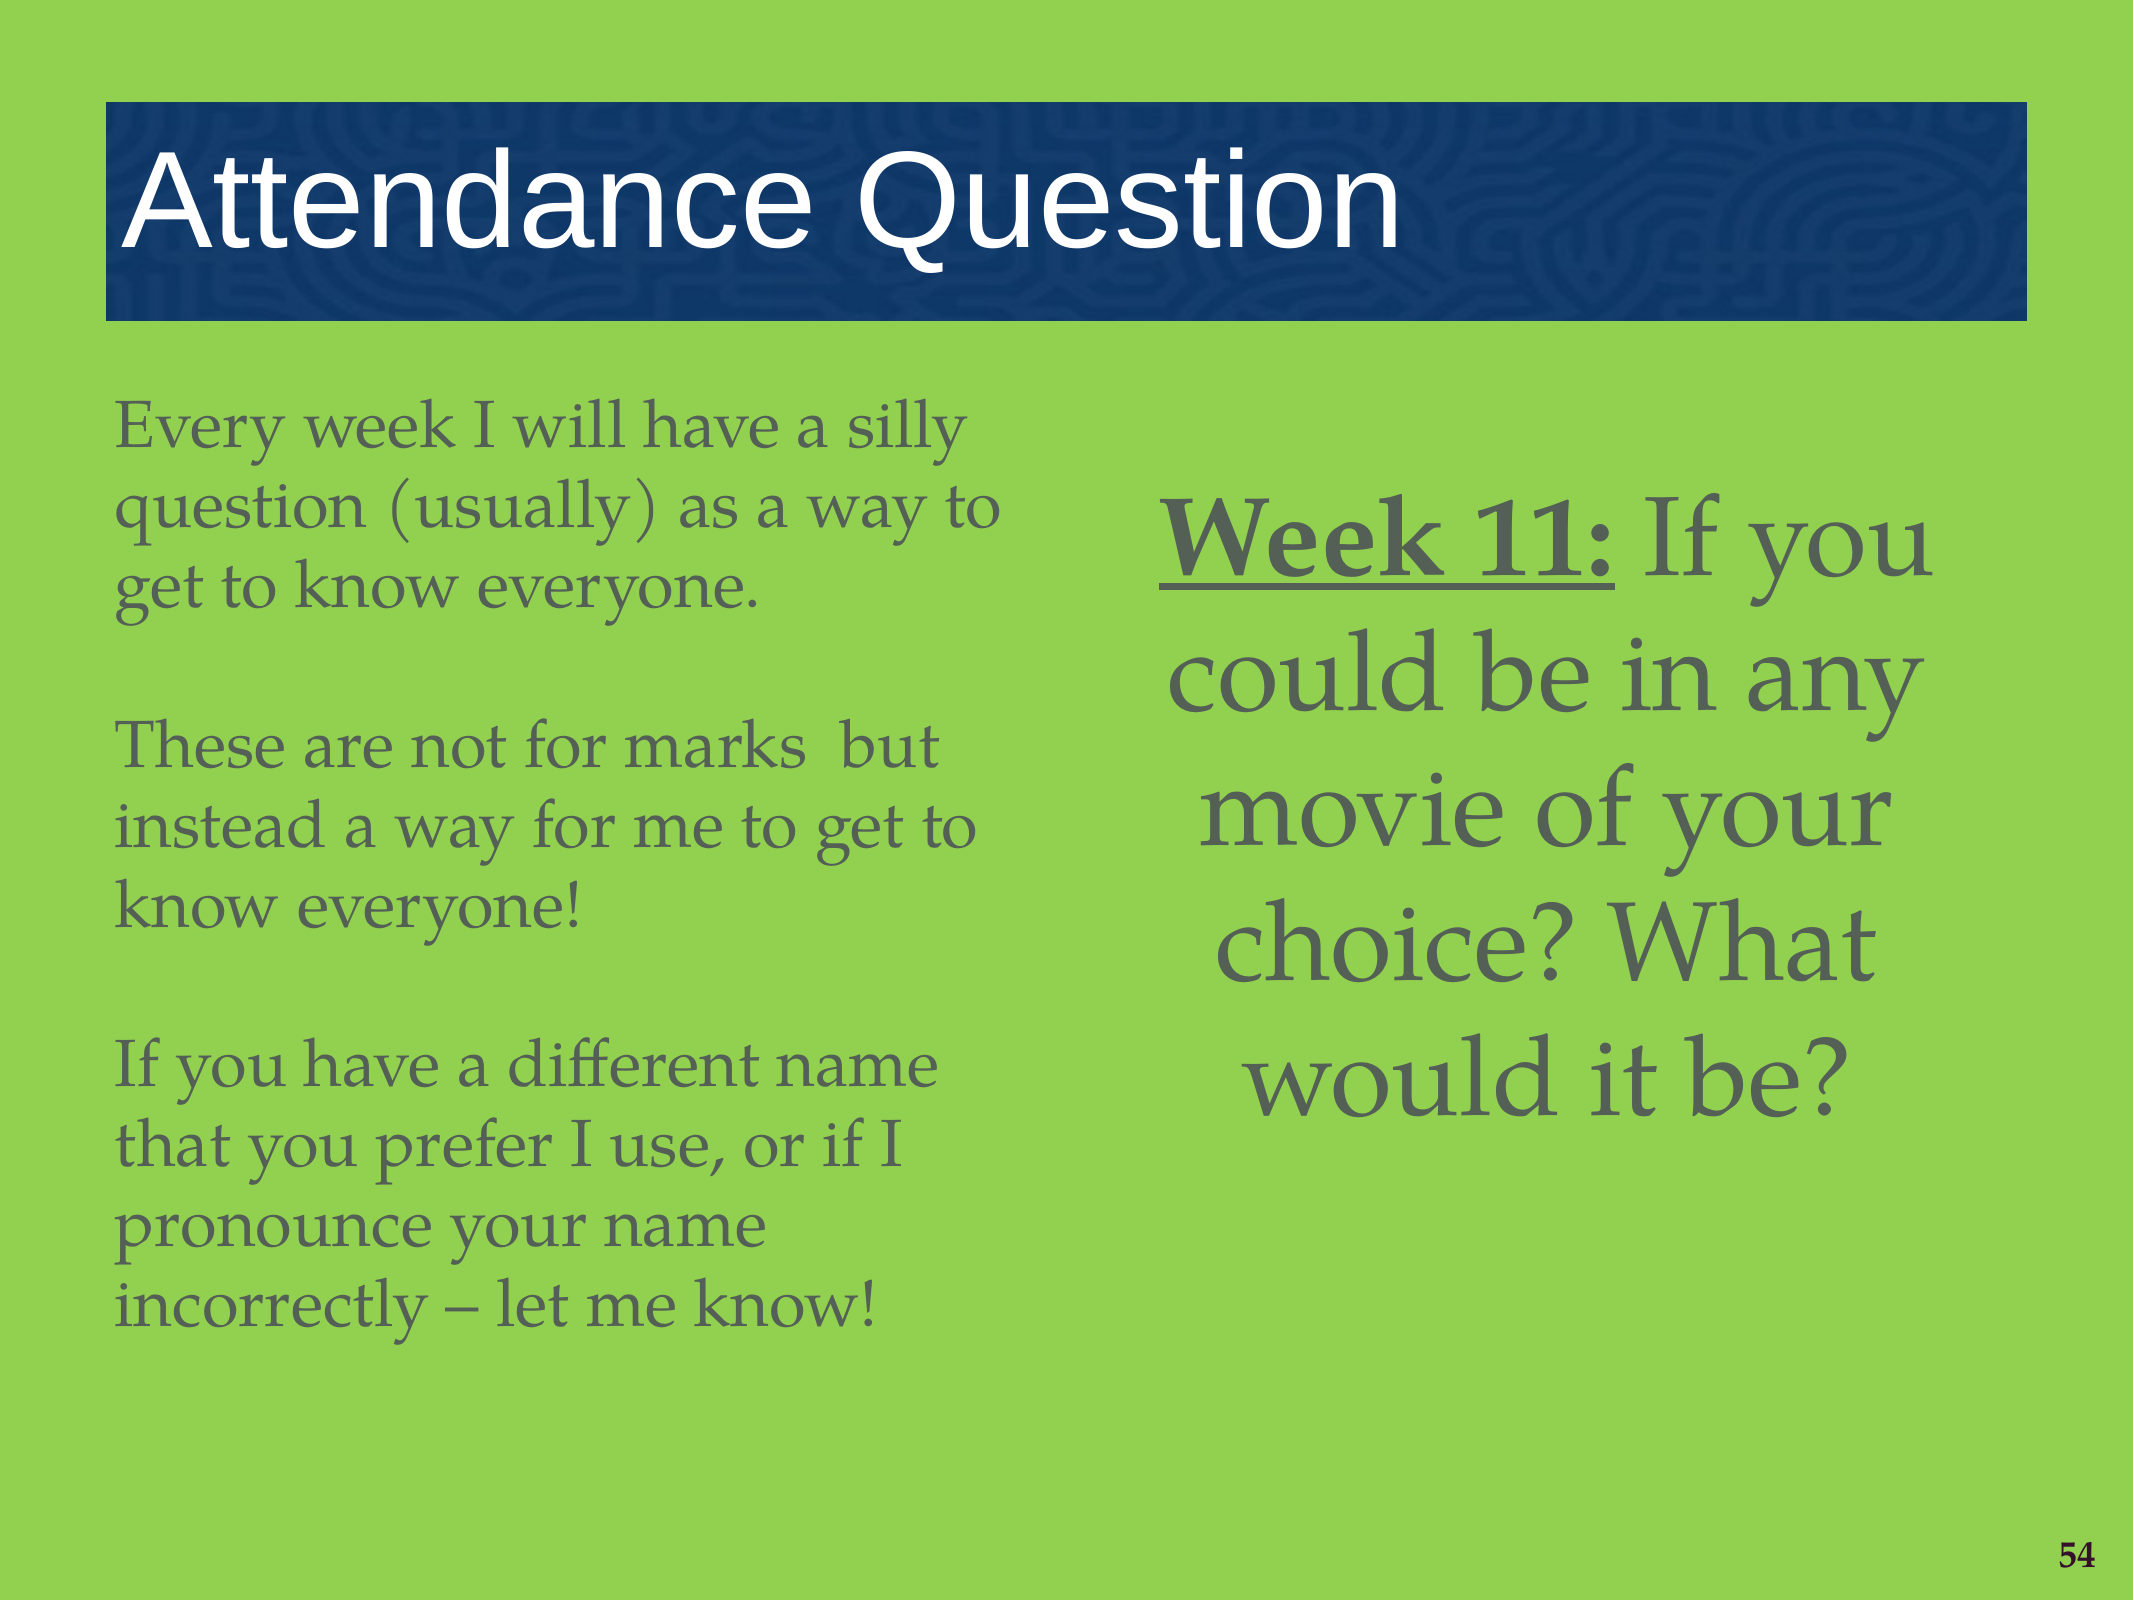

Attendance Question
Every week I will have a silly question (usually) as a way to get to know everyone.

These are not for marks  but instead a way for me to get to know everyone!

If you have a different name that you prefer I use, or if I pronounce your name incorrectly – let me know!
Week 11: If you could be in any movie of your choice? What would it be?
54